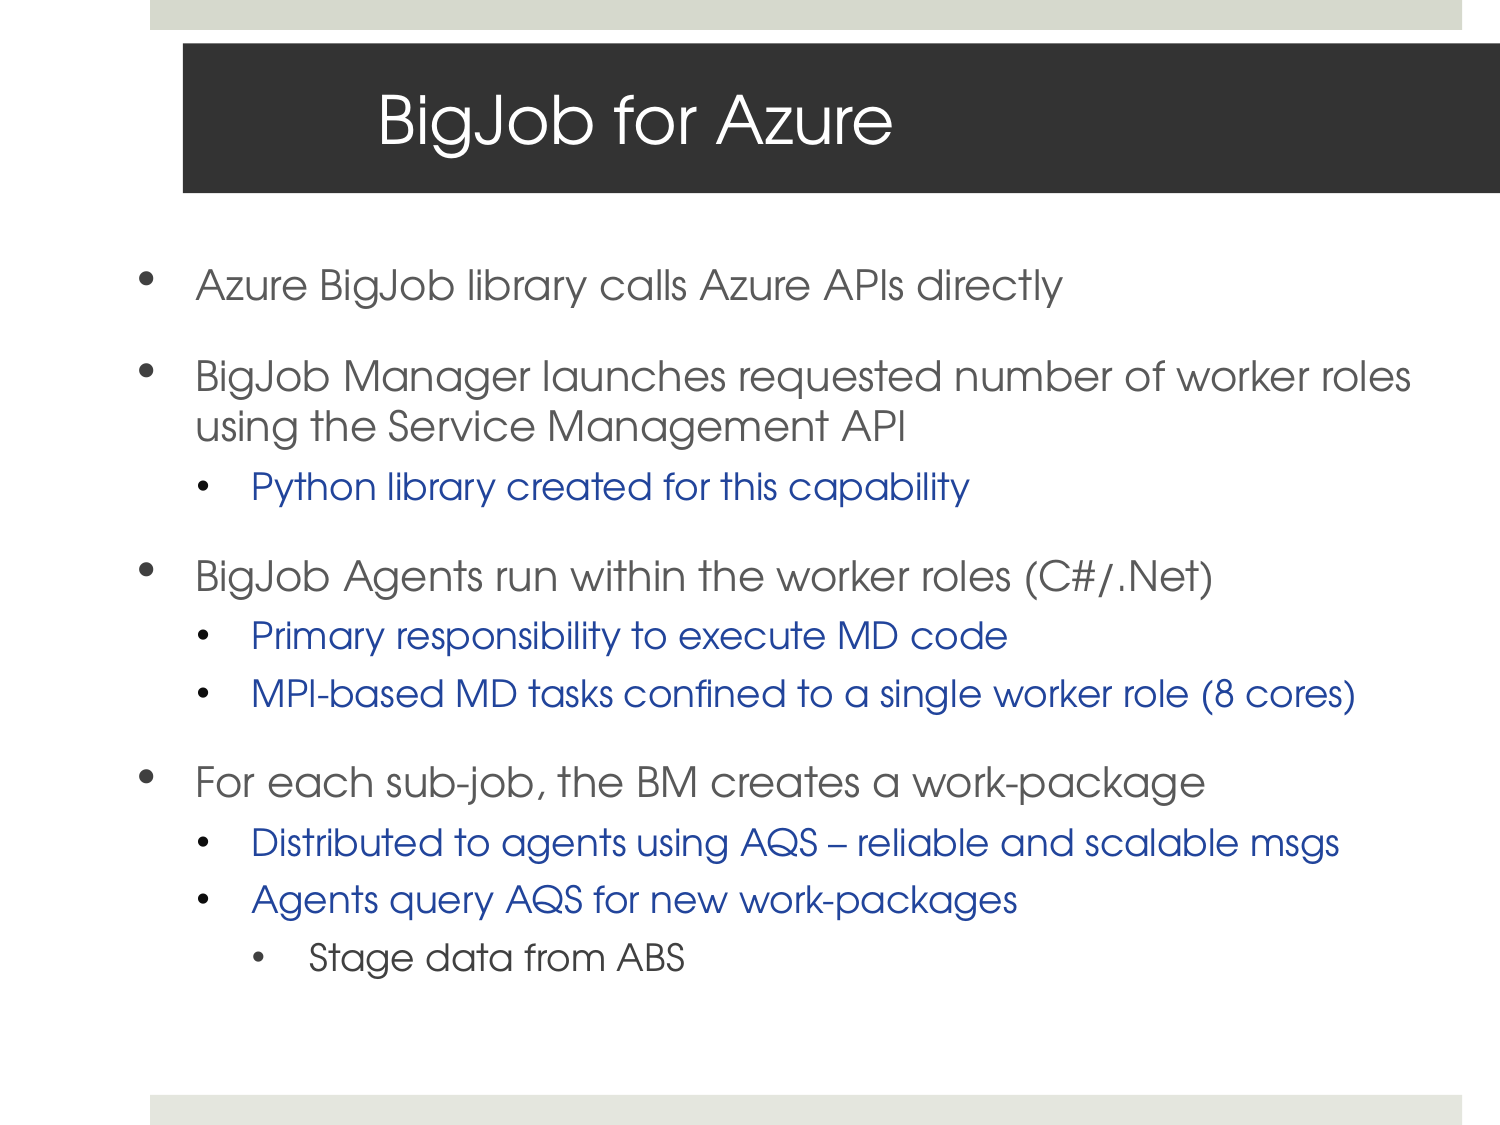

# BigJob for Azure
Azure BigJob library calls Azure APIs directly
BigJob Manager launches requested number of worker roles using the Service Management API
Python library created for this capability
BigJob Agents run within the worker roles (C#/.Net)
Primary responsibility to execute MD code
MPI-based MD tasks confined to a single worker role (8 cores)
For each sub-job, the BM creates a work-package
Distributed to agents using AQS – reliable and scalable msgs
Agents query AQS for new work-packages
Stage data from ABS